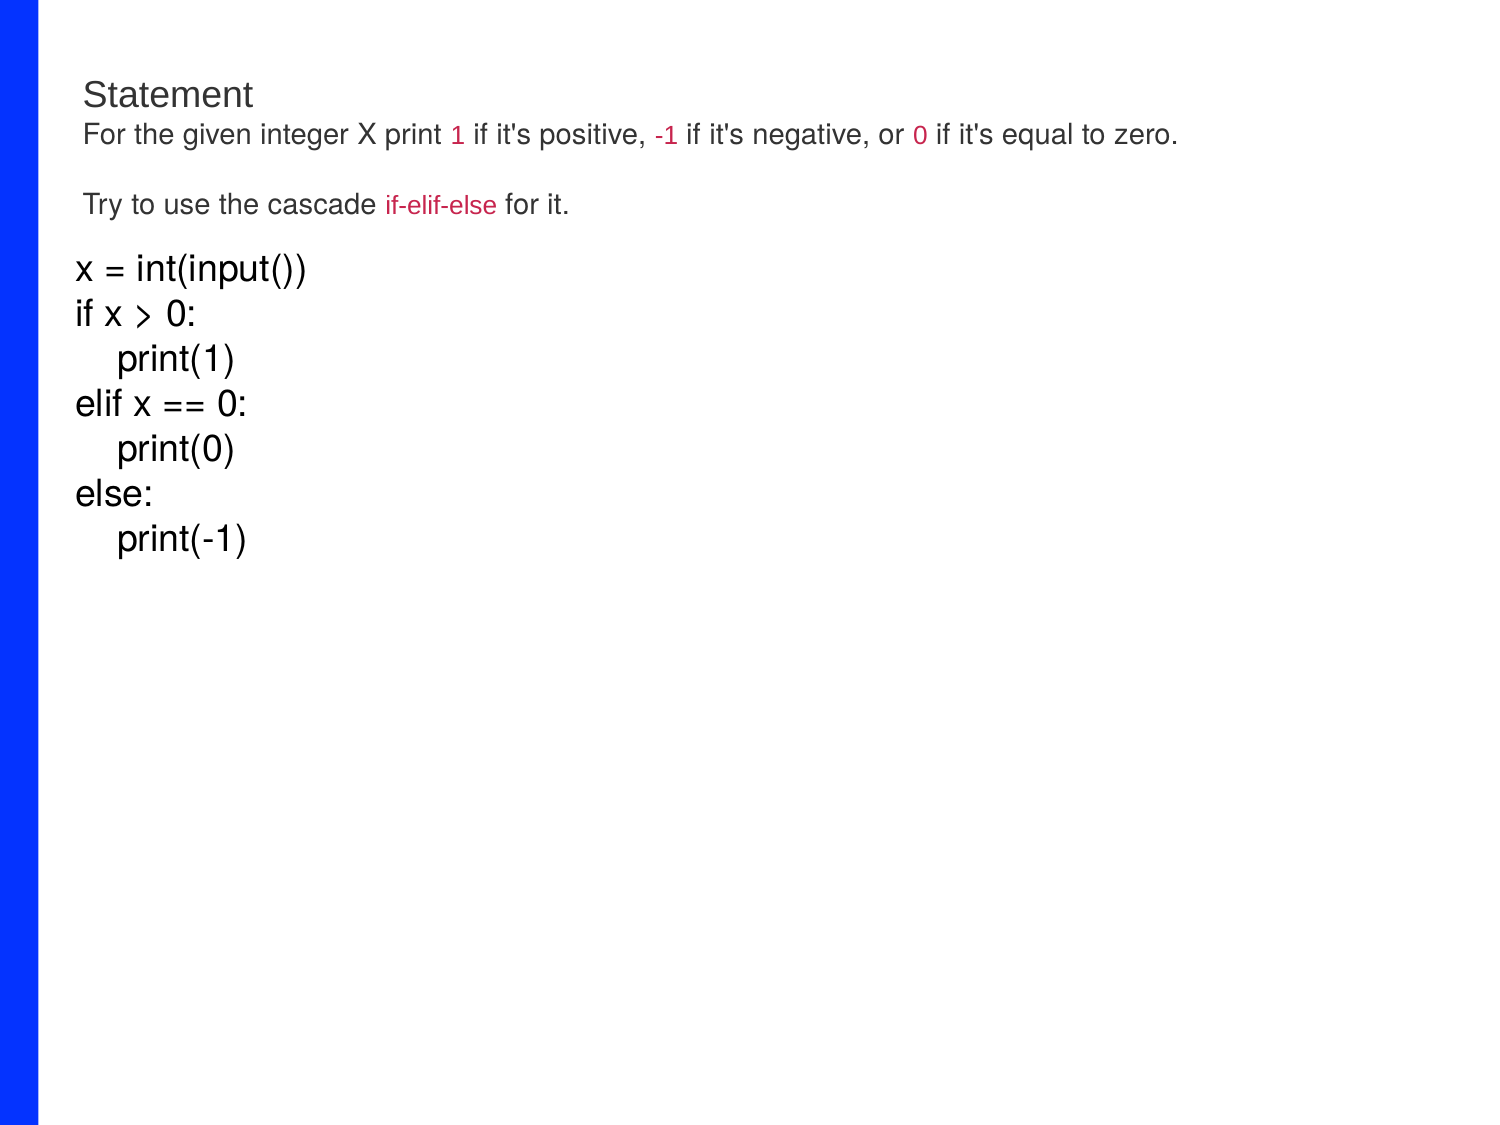

Statement
For the given integer X print 1 if it's positive, -1 if it's negative, or 0 if it's equal to zero.

Try to use the cascade if-elif-else for it.
x = int(input())
if x > 0:
    print(1)
elif x == 0:
    print(0)
else:
    print(-1)